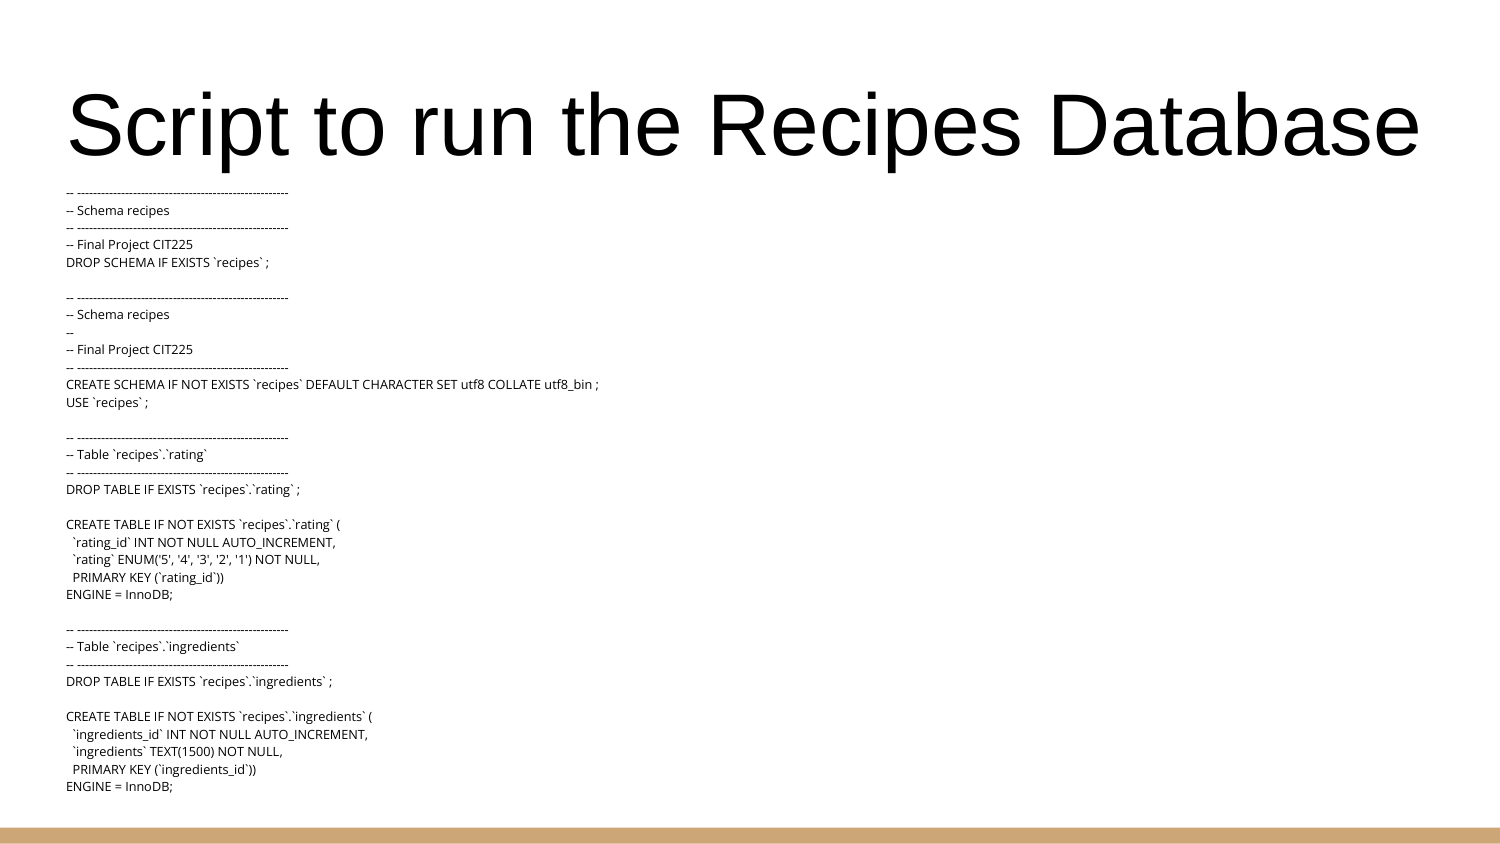

# Script to run the Recipes Database
-- -----------------------------------------------------
-- Schema recipes
-- -----------------------------------------------------
-- Final Project CIT225
DROP SCHEMA IF EXISTS `recipes` ;

-- -----------------------------------------------------
-- Schema recipes
--
-- Final Project CIT225
-- -----------------------------------------------------
CREATE SCHEMA IF NOT EXISTS `recipes` DEFAULT CHARACTER SET utf8 COLLATE utf8_bin ;
USE `recipes` ;

-- -----------------------------------------------------
-- Table `recipes`.`rating`
-- -----------------------------------------------------
DROP TABLE IF EXISTS `recipes`.`rating` ;

CREATE TABLE IF NOT EXISTS `recipes`.`rating` (
  `rating_id` INT NOT NULL AUTO_INCREMENT,
  `rating` ENUM('5', '4', '3', '2', '1') NOT NULL,
  PRIMARY KEY (`rating_id`))
ENGINE = InnoDB;

-- -----------------------------------------------------
-- Table `recipes`.`ingredients`
-- -----------------------------------------------------
DROP TABLE IF EXISTS `recipes`.`ingredients` ;

CREATE TABLE IF NOT EXISTS `recipes`.`ingredients` (
  `ingredients_id` INT NOT NULL AUTO_INCREMENT,
  `ingredients` TEXT(1500) NOT NULL,
  PRIMARY KEY (`ingredients_id`))
ENGINE = InnoDB;